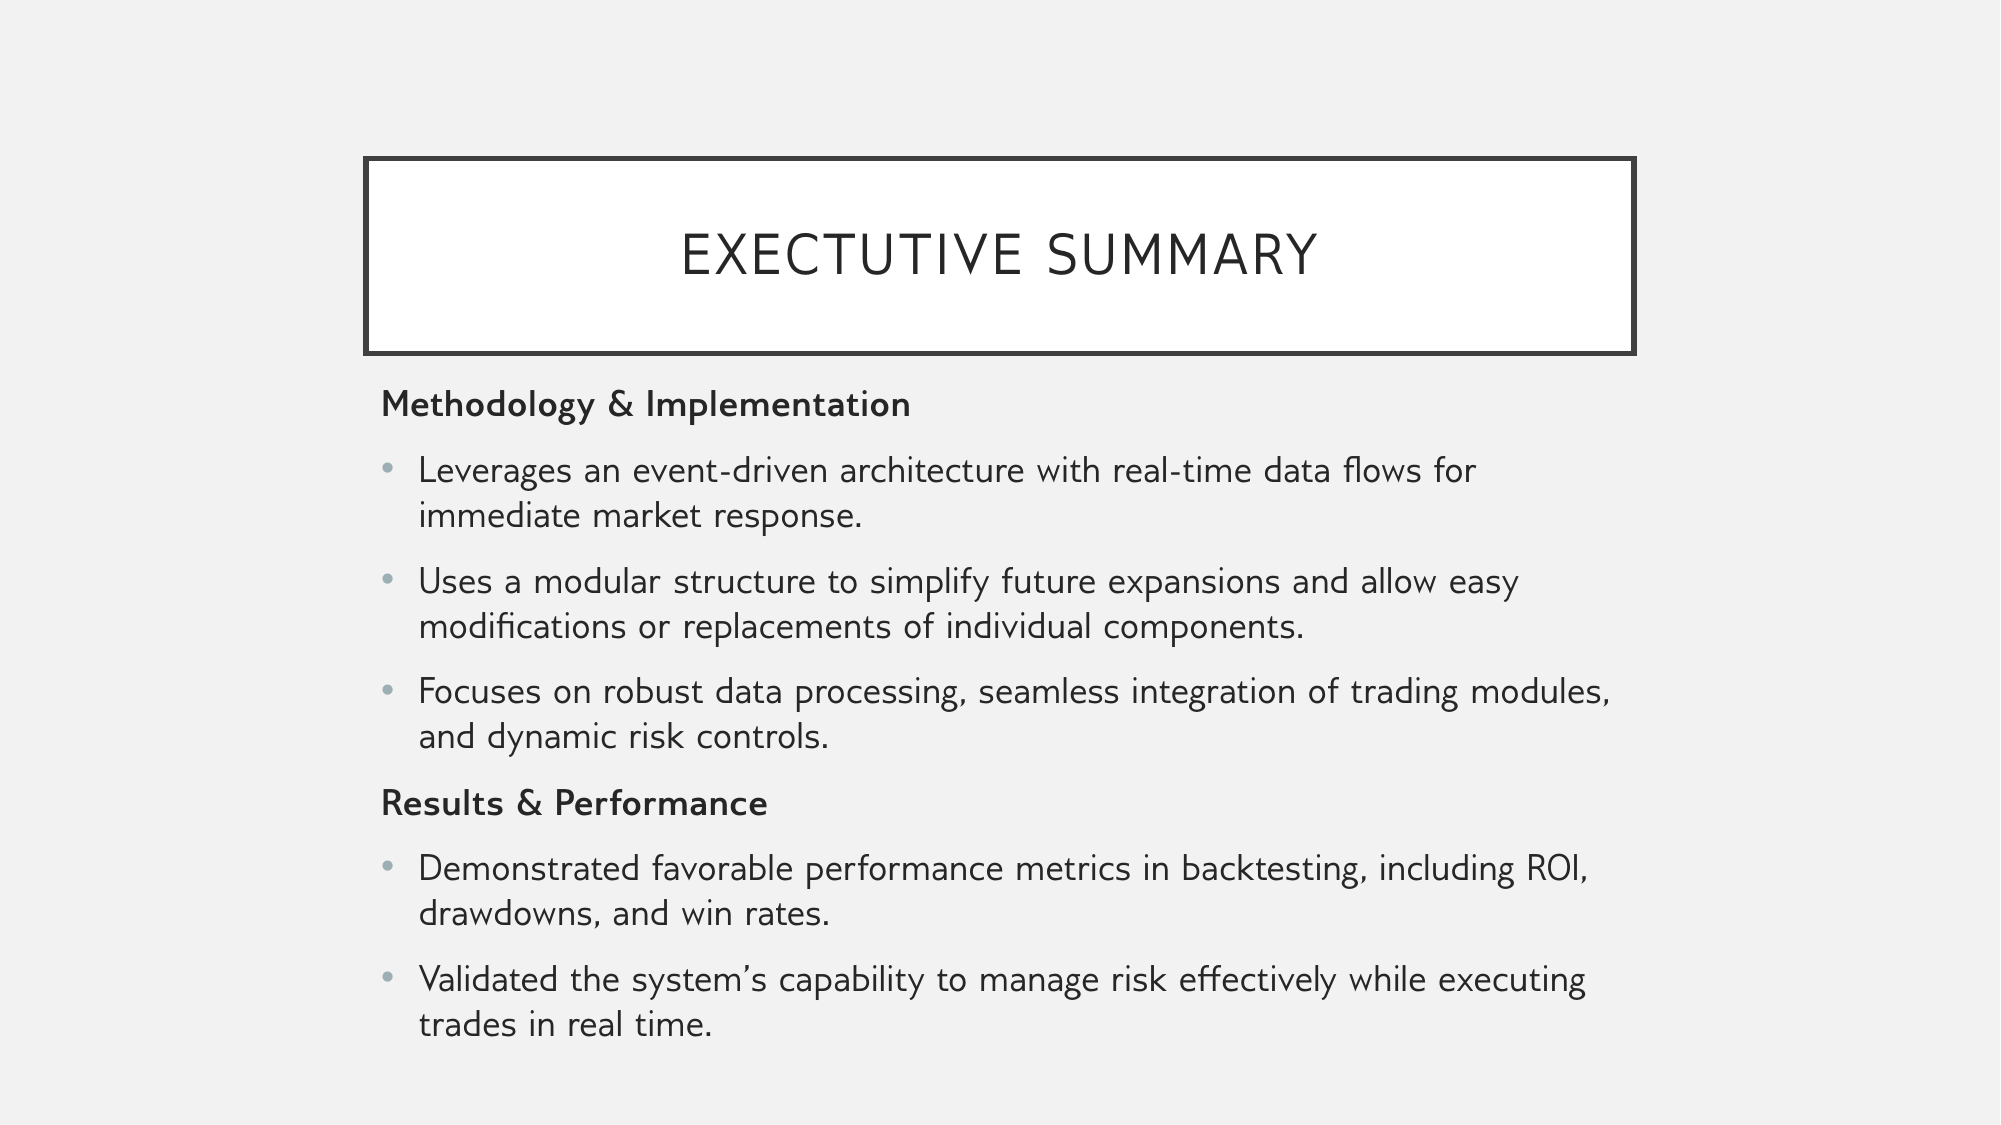

# Exectutive Summary
Methodology & Implementation
Leverages an event-driven architecture with real-time data flows for immediate market response.
Uses a modular structure to simplify future expansions and allow easy modifications or replacements of individual components.
Focuses on robust data processing, seamless integration of trading modules, and dynamic risk controls.
Results & Performance
Demonstrated favorable performance metrics in backtesting, including ROI, drawdowns, and win rates.
Validated the system’s capability to manage risk effectively while executing trades in real time.